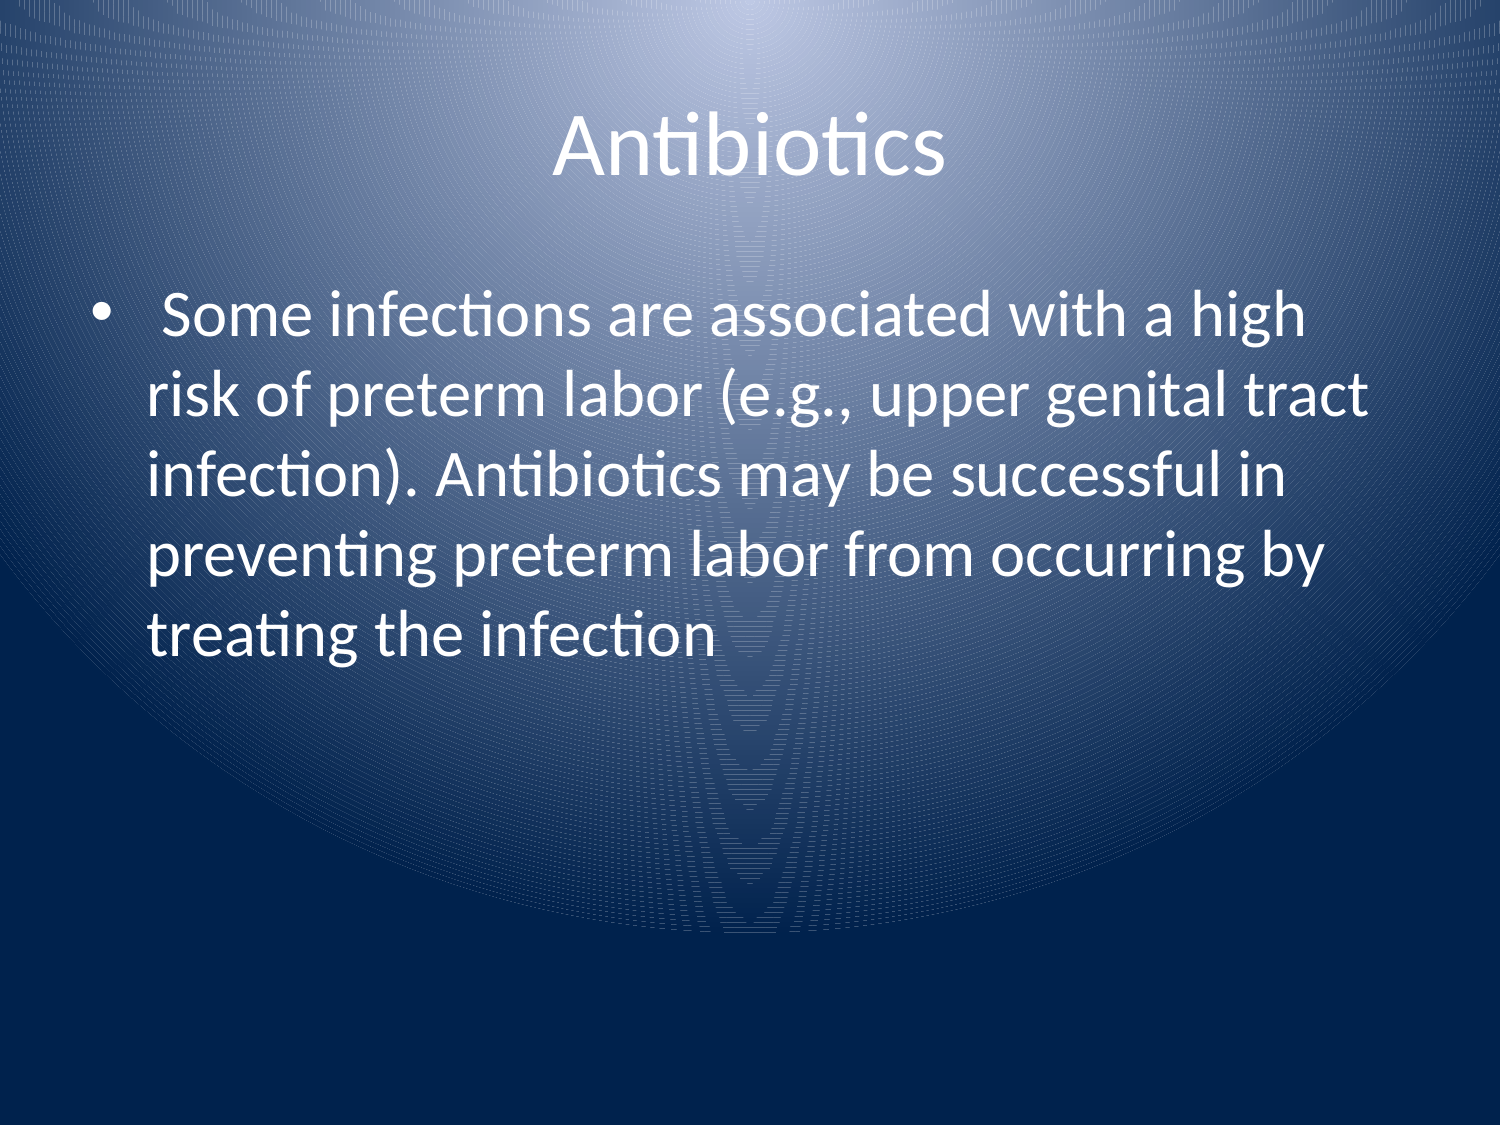

# Antibiotics
 Some infections are associated with a high risk of preterm labor (e.g., upper genital tract infection). Antibiotics may be successful in preventing preterm labor from occurring by treating the infection